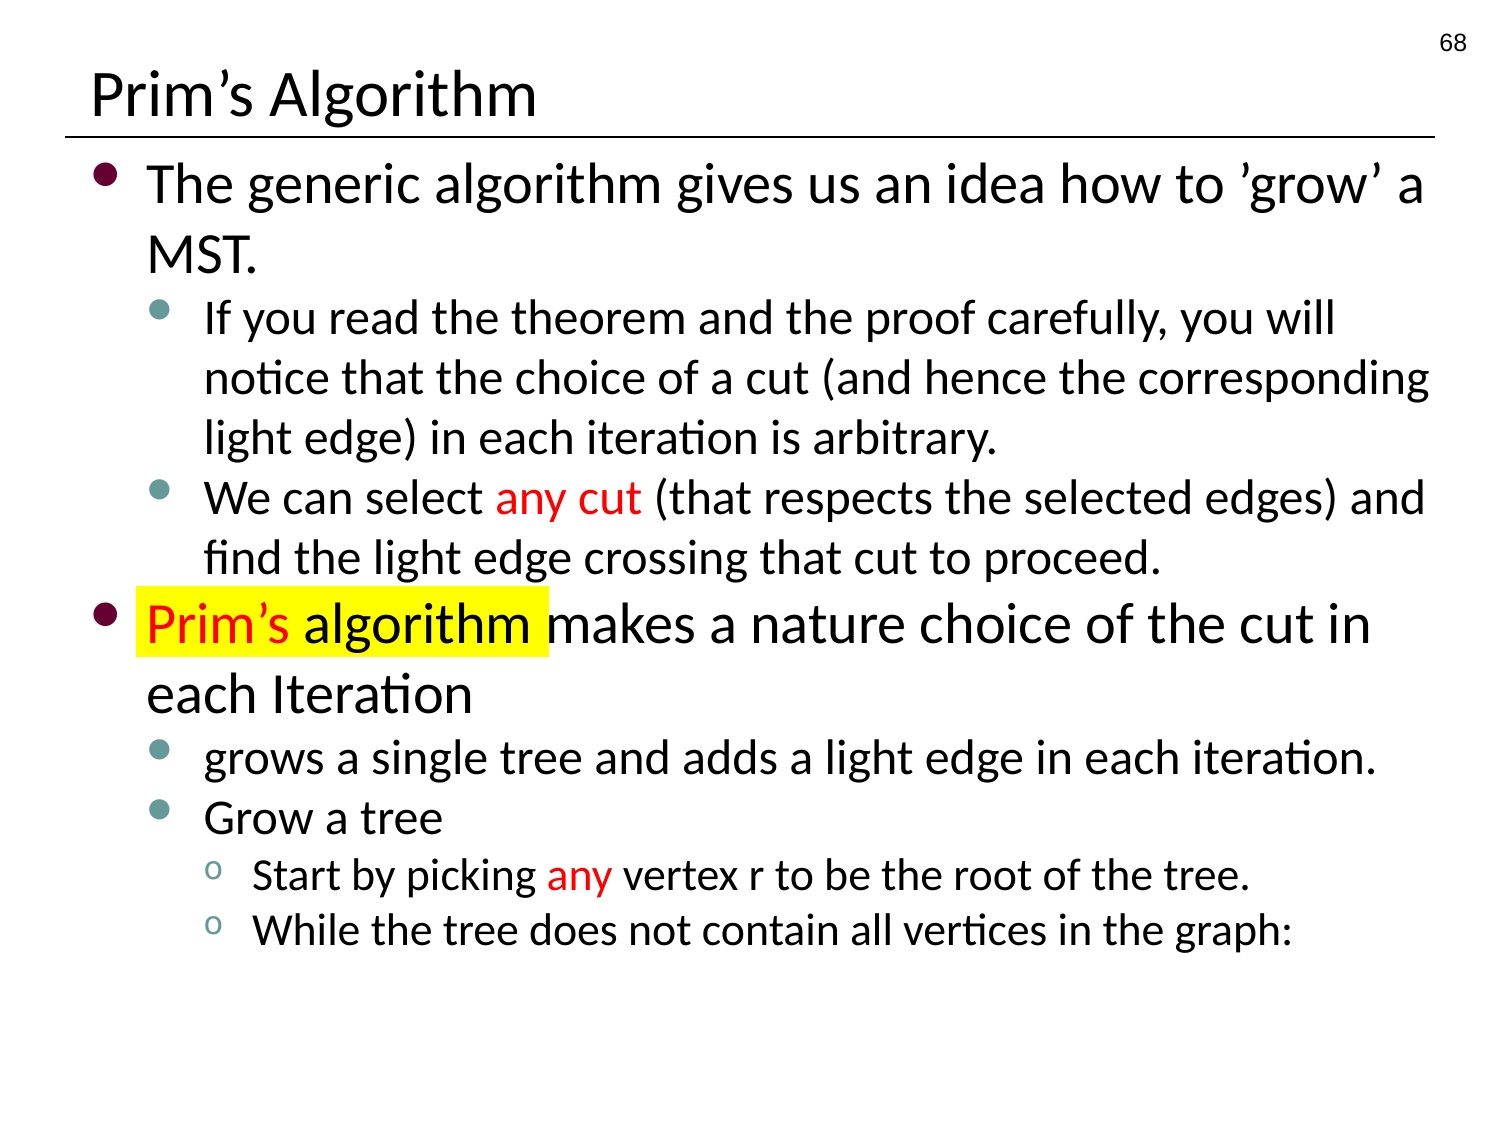

68
# Prim’s Algorithm
The generic algorithm gives us an idea how to ’grow’ a MST.
If you read the theorem and the proof carefully, you will notice that the choice of a cut (and hence the corresponding light edge) in each iteration is arbitrary.
We can select any cut (that respects the selected edges) and find the light edge crossing that cut to proceed.
Prim’s algorithm makes a nature choice of the cut in each Iteration
grows a single tree and adds a light edge in each iteration.
Grow a tree
Start by picking any vertex r to be the root of the tree.
While the tree does not contain all vertices in the graph: